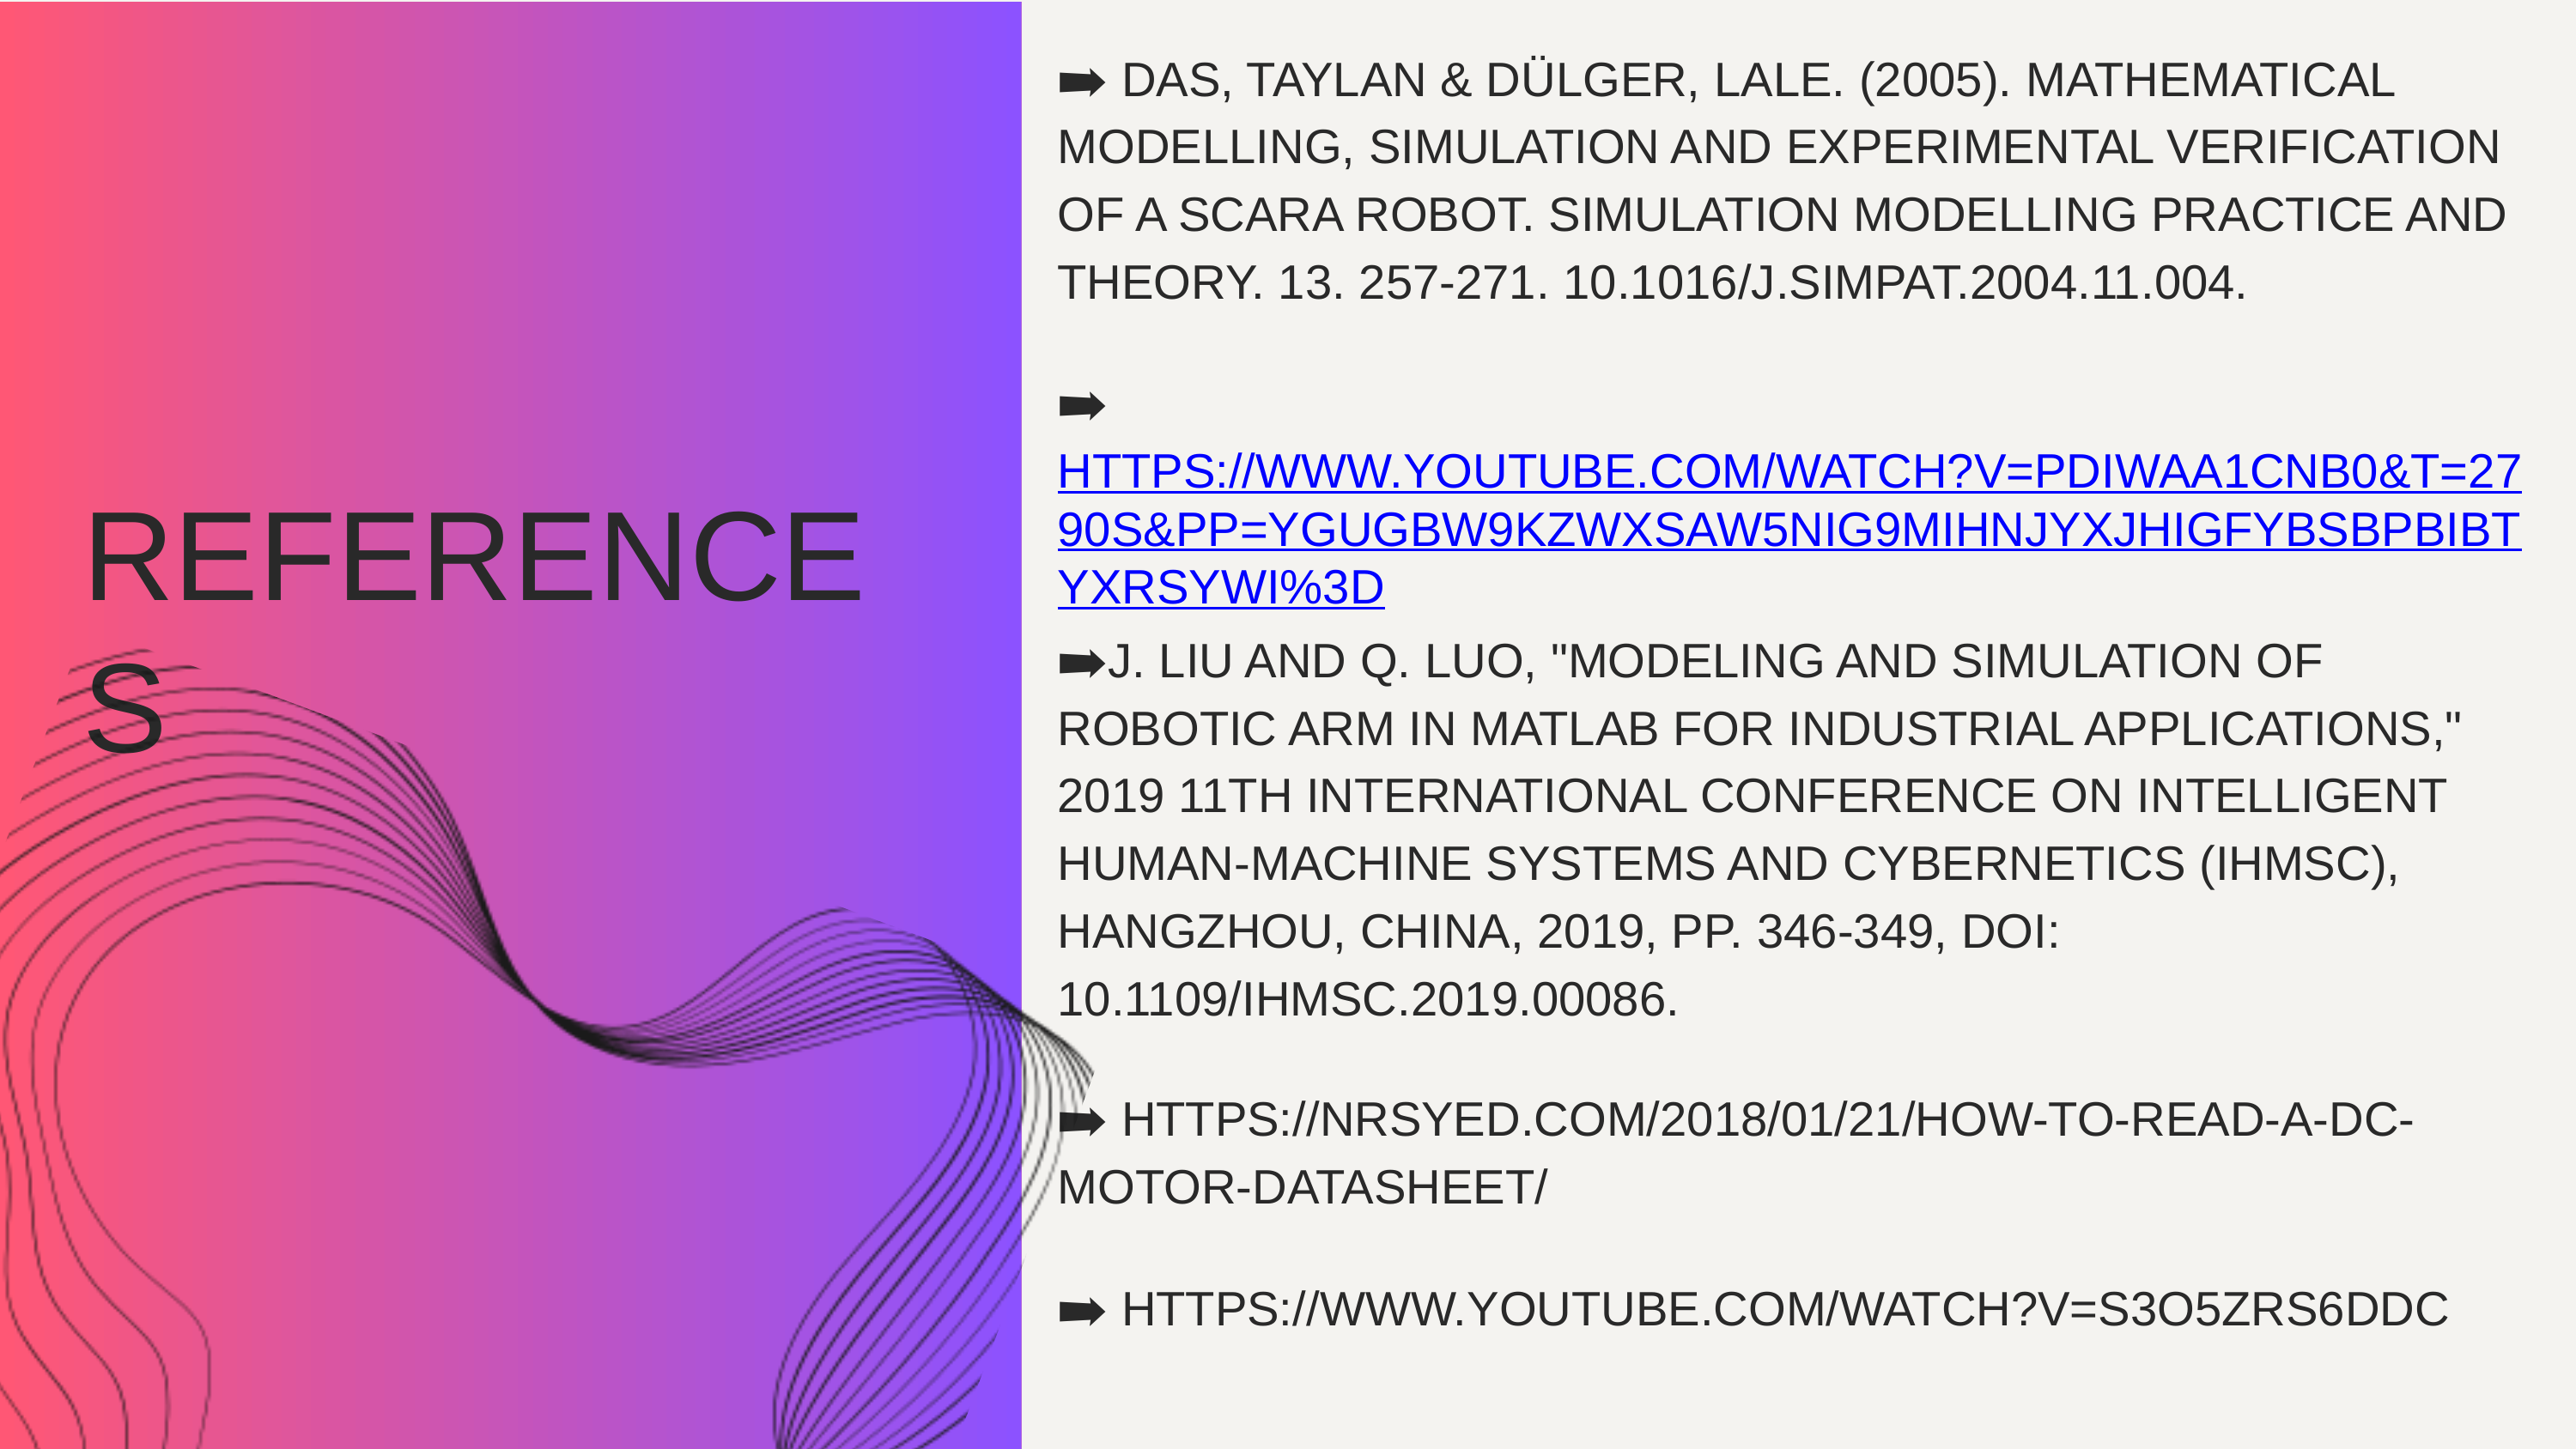

➡ DAS, TAYLAN & DÜLGER, LALE. (2005). MATHEMATICAL MODELLING, SIMULATION AND EXPERIMENTAL VERIFICATION OF A SCARA ROBOT. SIMULATION MODELLING PRACTICE AND THEORY. 13. 257-271. 10.1016/J.SIMPAT.2004.11.004.
➡HTTPS://WWW.YOUTUBE.COM/WATCH?V=PDIWAA1CNB0&T=2790S&PP=YGUGBW9KZWXSAW5NIG9MIHNJYXJHIGFYBSBPBIBTYXRSYWI%3D
REFERENCES
➡J. LIU AND Q. LUO, "MODELING AND SIMULATION OF ROBOTIC ARM IN MATLAB FOR INDUSTRIAL APPLICATIONS," 2019 11TH INTERNATIONAL CONFERENCE ON INTELLIGENT HUMAN-MACHINE SYSTEMS AND CYBERNETICS (IHMSC), HANGZHOU, CHINA, 2019, PP. 346-349, DOI: 10.1109/IHMSC.2019.00086.

➡ HTTPS://NRSYED.COM/2018/01/21/HOW-TO-READ-A-DC-MOTOR-DATASHEET/
➡ HTTPS://WWW.YOUTUBE.COM/WATCH?V=S3O5ZRS6DDC